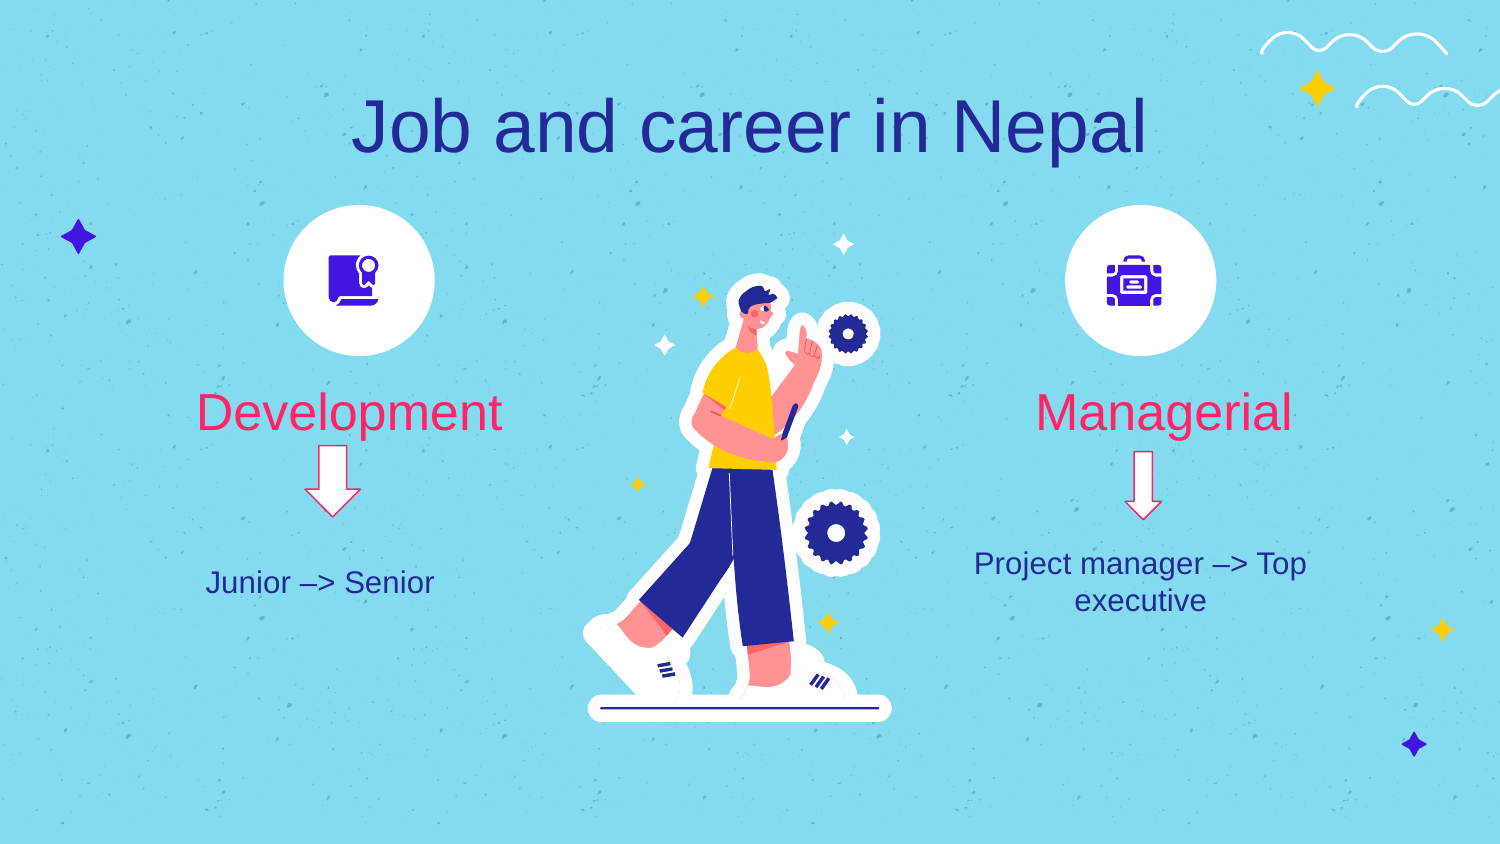

# Job and career in Nepal

Development
Managerial

Project manager –> Top executive
Junior –> Senior